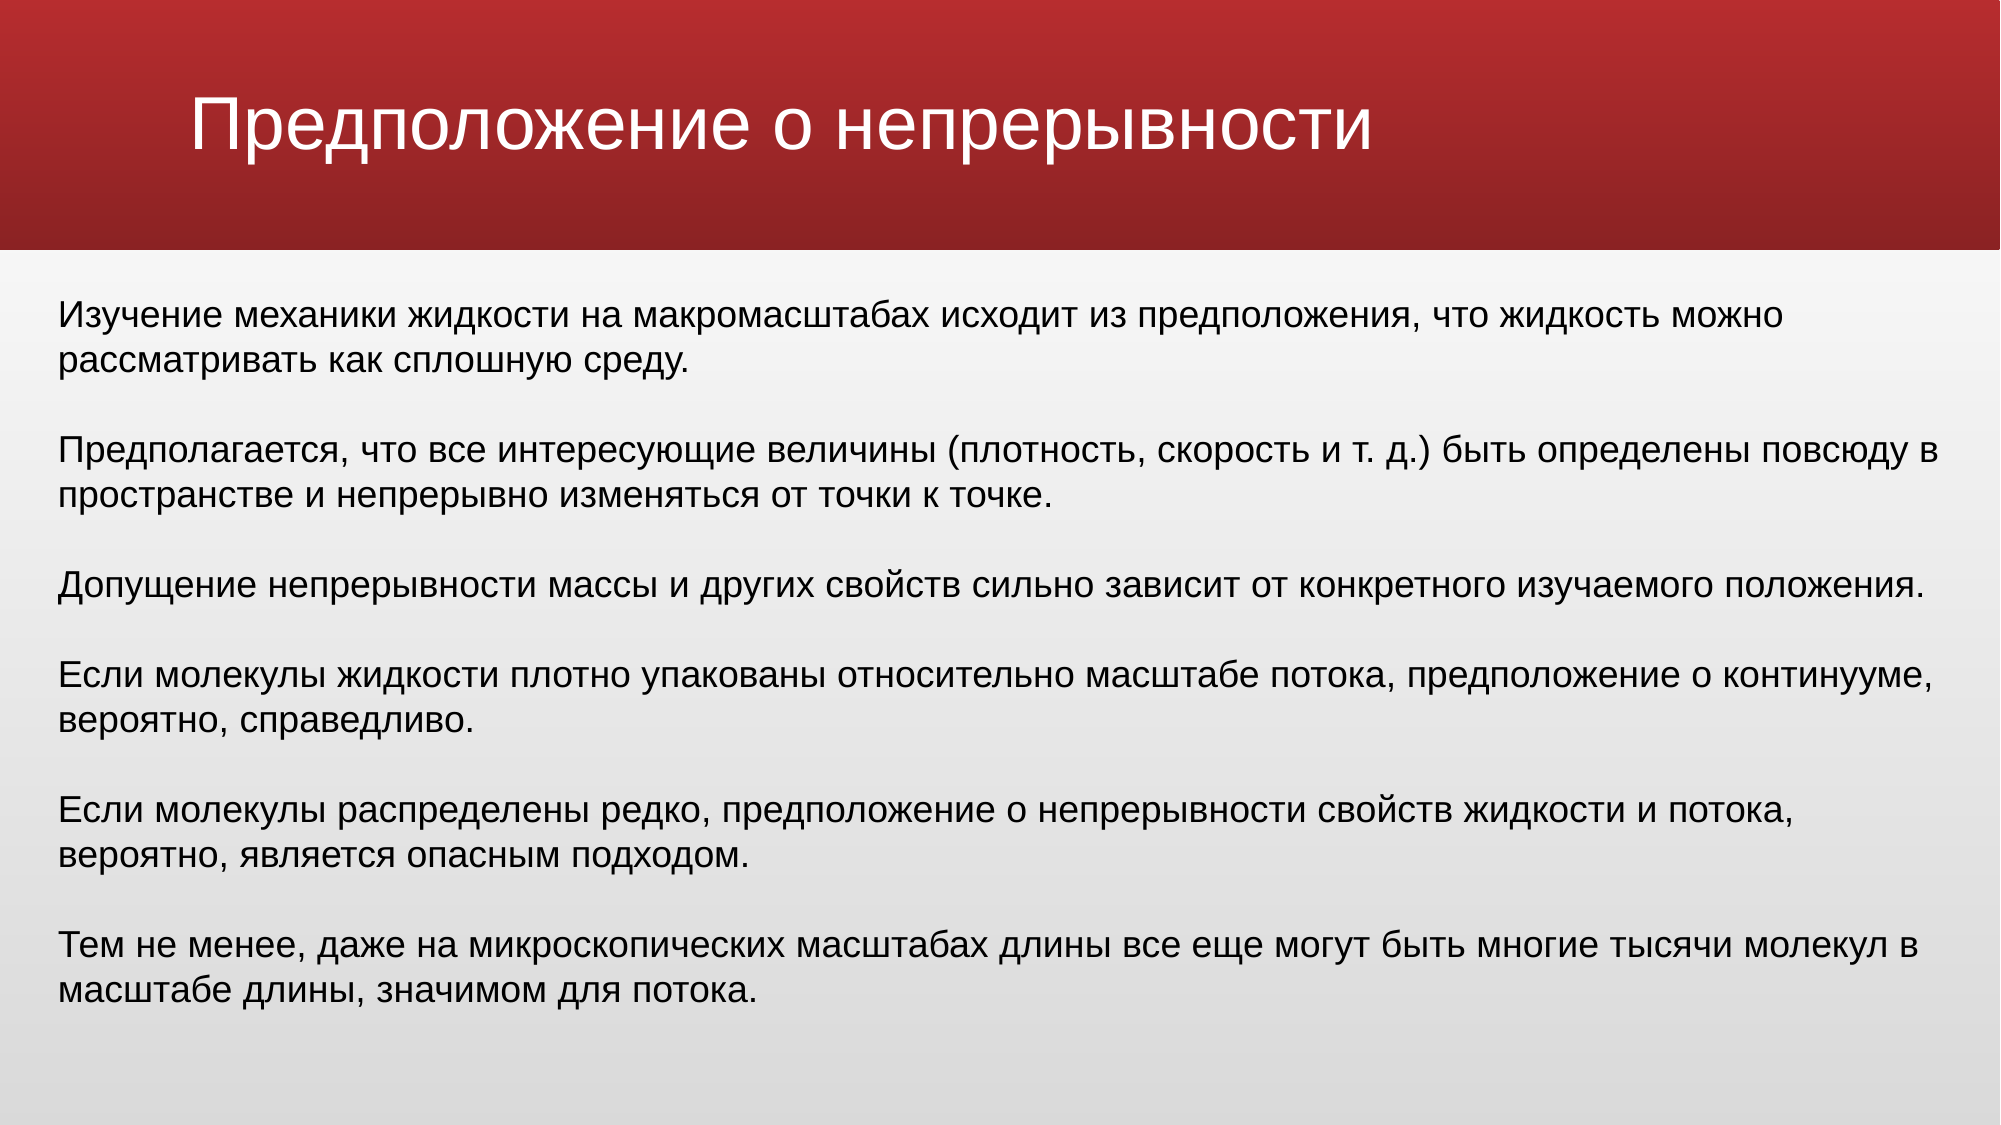

# Предположение о непрерывности
Изучение механики жидкости на макромасштабах исходит из предположения, что жидкость можно рассматривать как сплошную среду.

Предполагается, что все интересующие величины (плотность, скорость и т. д.) быть определены повсюду в пространстве и непрерывно изменяться от точки к точке.

Допущение непрерывности массы и других свойств сильно зависит от конкретного изучаемого положения.

Если молекулы жидкости плотно упакованы относительно масштабе потока, предположение о континууме, вероятно, справедливо.

Если молекулы распределены редко, предположение о непрерывности свойств жидкости и потока, вероятно, является опасным подходом.

Тем не менее, даже на микроскопических масштабах длины все еще могут быть многие тысячи молекул в масштабе длины, значимом для потока.